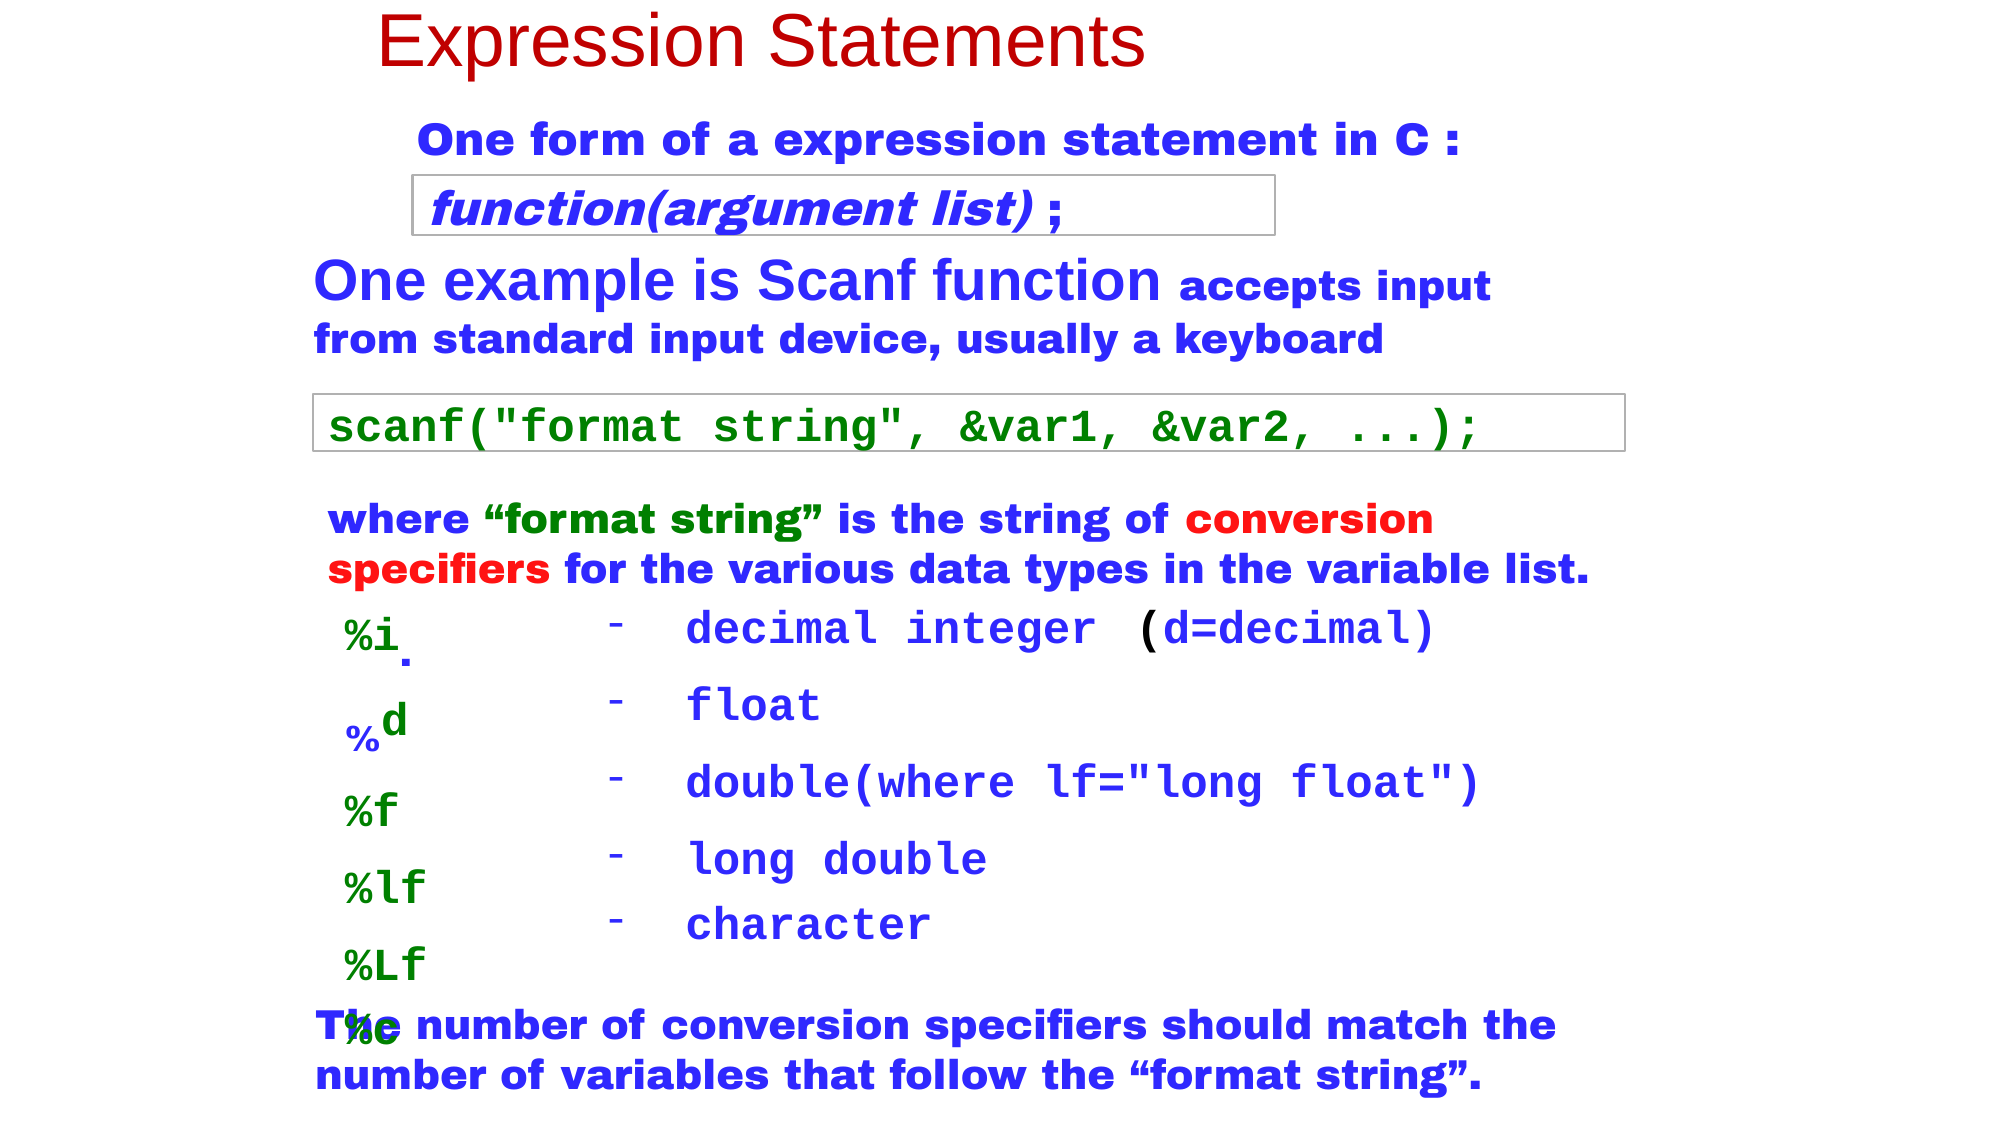

# Expression Statements
One form of a expression statement in C :
function(argument list) ;
One example is Scanf function accepts input from standard input device, usually a keyboard
scanf("format string", &var1, &var2, ...);
where “format string” is the string of conversion
specifiers for the various data types in the variable list.
%i.  %d
%f
%lf
%Lf
%c
decimal integer	(d=decimal)
float
double(where lf="long float")
long double
character
The number of conversion specifiers should match the
number of variables that follow the “format string”.